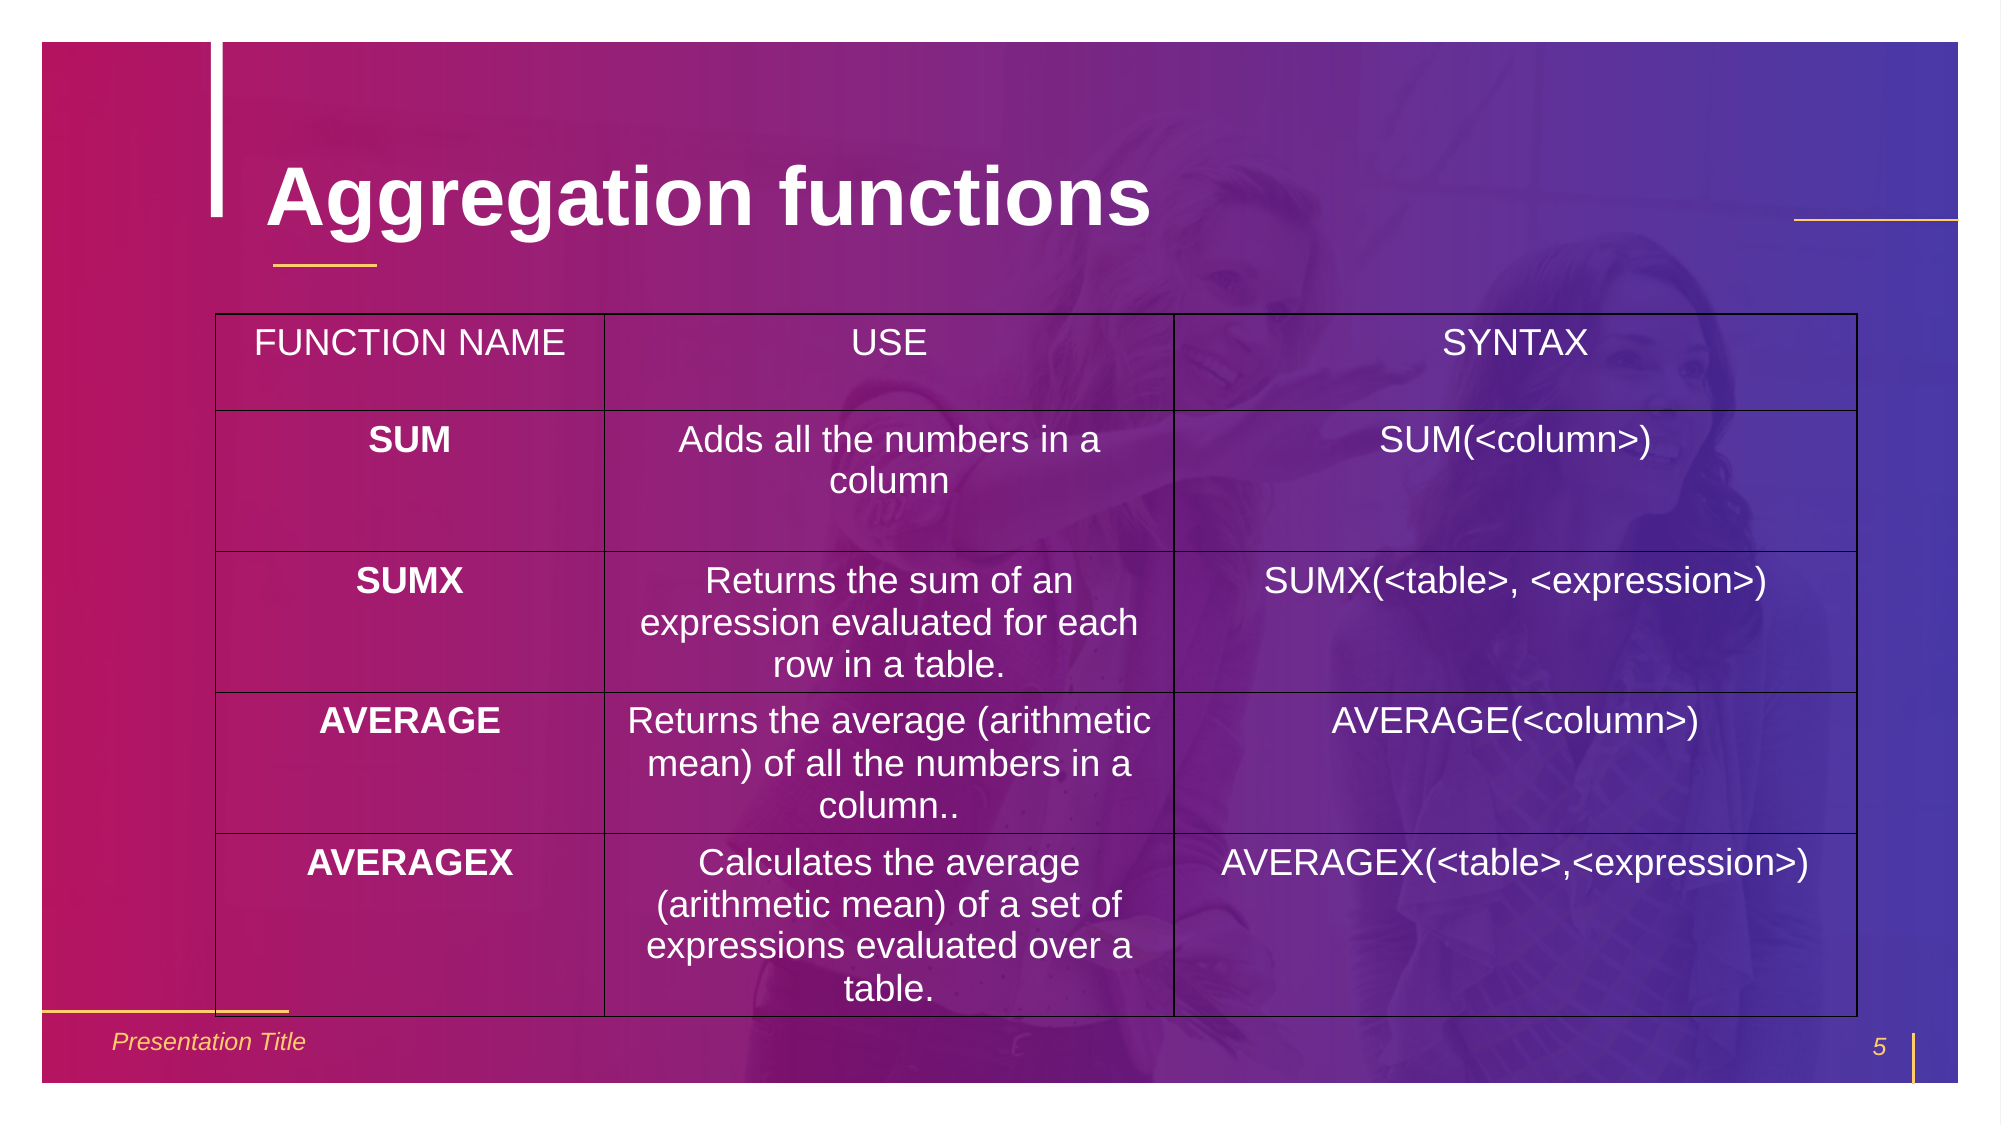

# Aggregation functions

| FUNCTION NAME | USE | SYNTAX |
| --- | --- | --- |
| SUM | Adds all the numbers in a column | SUM(<column>) |
| SUMX | Returns the sum of an expression evaluated for each row in a table. | SUMX(<table>, <expression>) |
| AVERAGE | Returns the average (arithmetic mean) of all the numbers in a column.. | AVERAGE(<column>) |
| AVERAGEX | Calculates the average (arithmetic mean) of a set of expressions evaluated over a table. | AVERAGEX(<table>,<expression>) |
Presentation Title
5